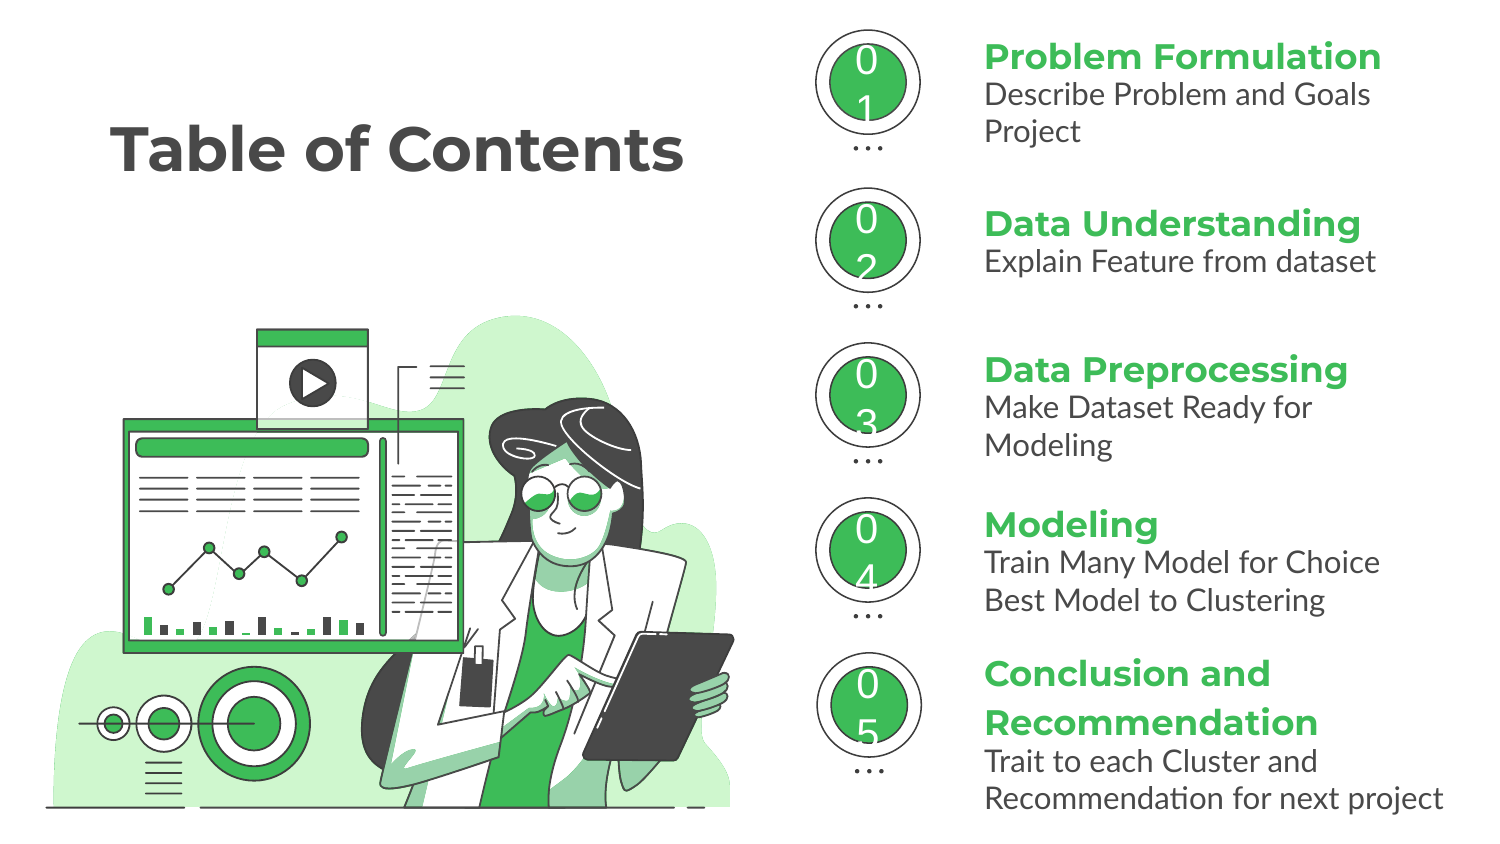

Problem Formulation

01
Describe Problem and Goals Project
# Table of Contents
Data Understanding

02
Explain Feature from dataset

Data Preprocessing

03
Make Dataset Ready for Modeling
Modeling

04
Train Many Model for Choice Best Model to Clustering
Conclusion and Recommendation

05
Trait to each Cluster and Recommendation for next project